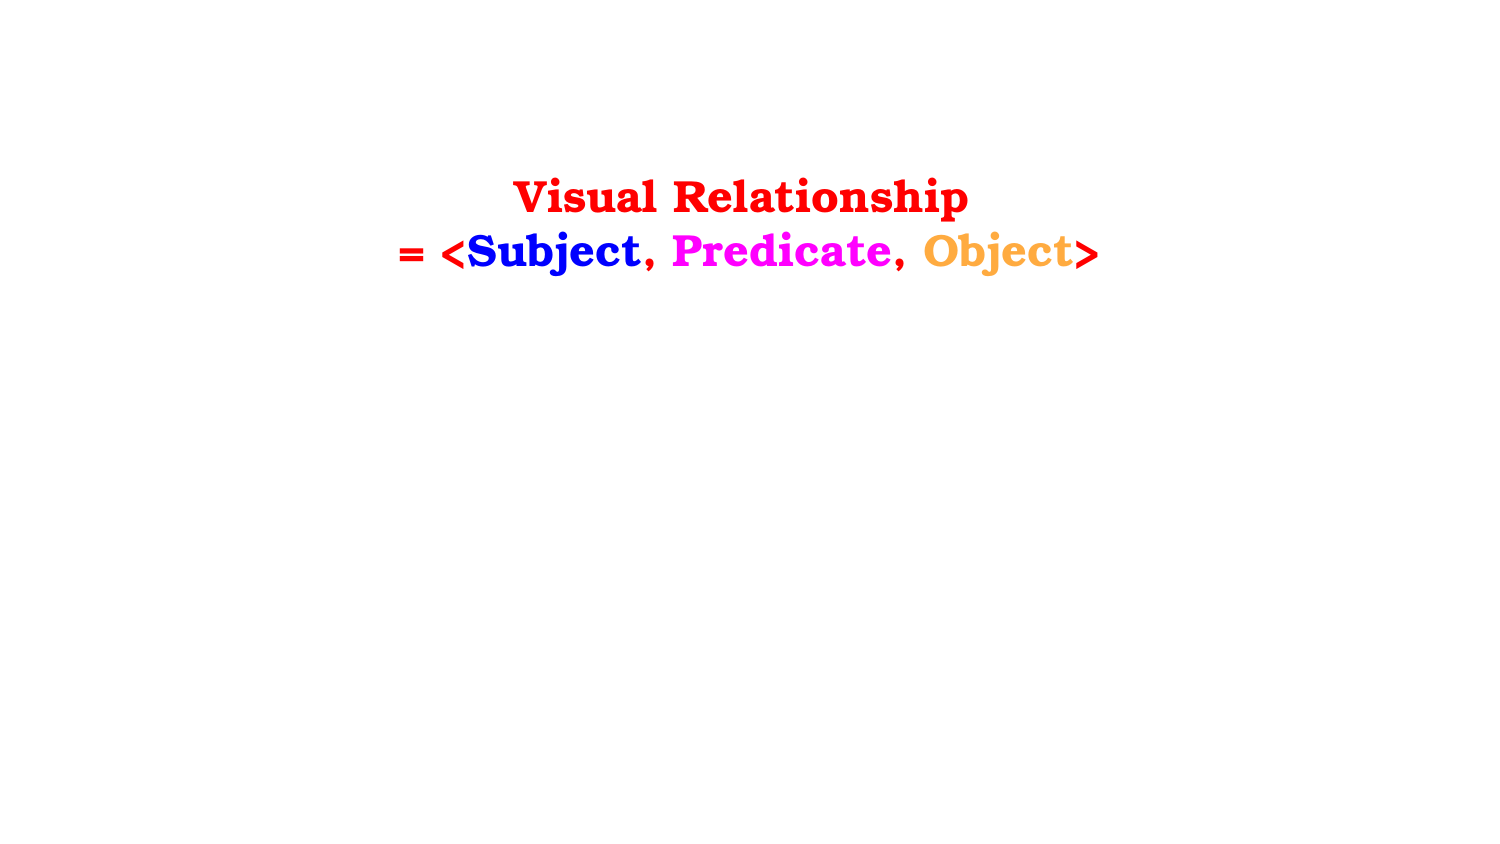

# Visual Relationship
= <Subject, Predicate, Object>